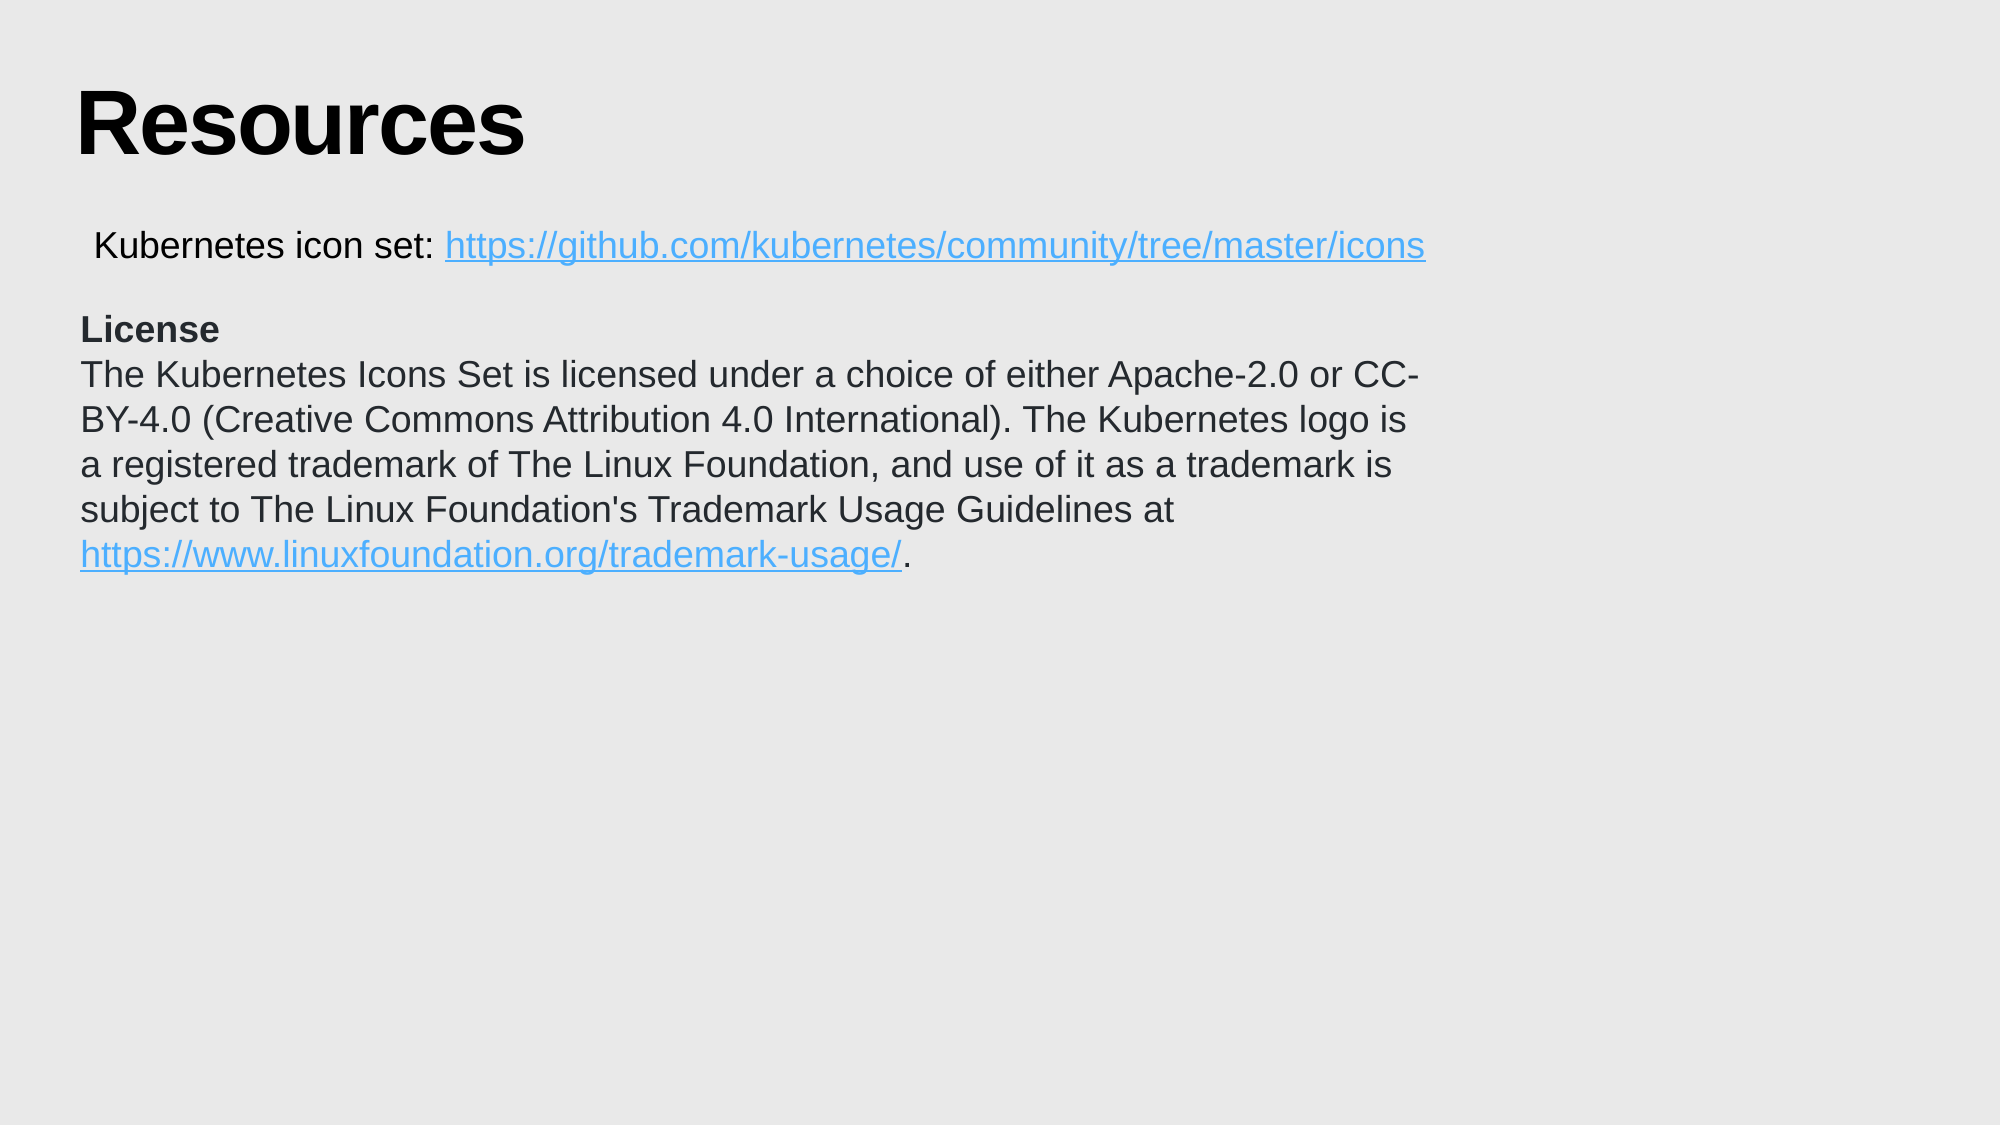

# Resources
Kubernetes icon set: https://github.com/kubernetes/community/tree/master/icons
License
The Kubernetes Icons Set is licensed under a choice of either Apache-2.0 or CC-BY-4.0 (Creative Commons Attribution 4.0 International). The Kubernetes logo is a registered trademark of The Linux Foundation, and use of it as a trademark is subject to The Linux Foundation's Trademark Usage Guidelines at https://www.linuxfoundation.org/trademark-usage/.